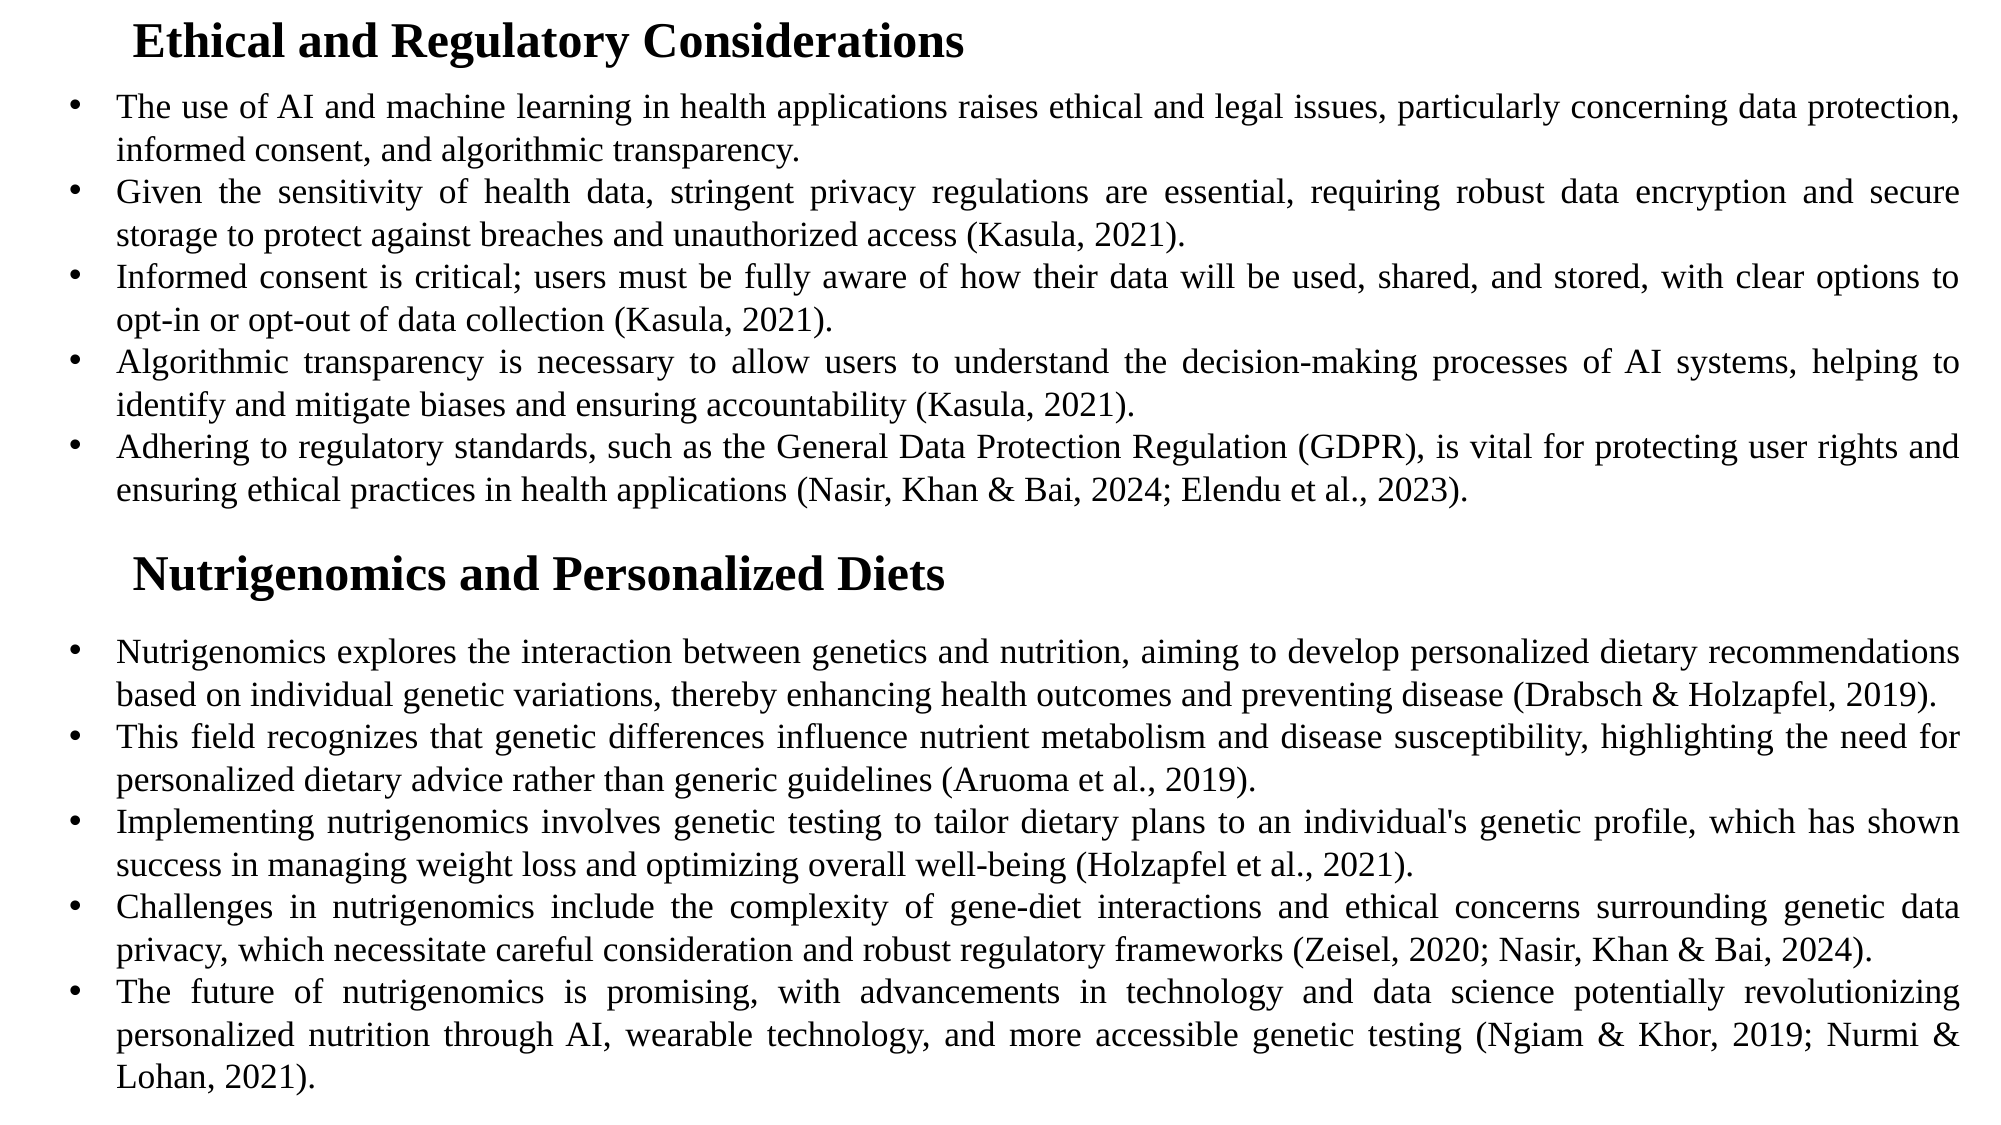

Ethical and Regulatory Considerations
The use of AI and machine learning in health applications raises ethical and legal issues, particularly concerning data protection, informed consent, and algorithmic transparency.
Given the sensitivity of health data, stringent privacy regulations are essential, requiring robust data encryption and secure storage to protect against breaches and unauthorized access (Kasula, 2021).
Informed consent is critical; users must be fully aware of how their data will be used, shared, and stored, with clear options to opt-in or opt-out of data collection (Kasula, 2021).
Algorithmic transparency is necessary to allow users to understand the decision-making processes of AI systems, helping to identify and mitigate biases and ensuring accountability (Kasula, 2021).
Adhering to regulatory standards, such as the General Data Protection Regulation (GDPR), is vital for protecting user rights and ensuring ethical practices in health applications (Nasir, Khan & Bai, 2024; Elendu et al., 2023).
Nutrigenomics and Personalized Diets
Nutrigenomics explores the interaction between genetics and nutrition, aiming to develop personalized dietary recommendations based on individual genetic variations, thereby enhancing health outcomes and preventing disease (Drabsch & Holzapfel, 2019).
This field recognizes that genetic differences influence nutrient metabolism and disease susceptibility, highlighting the need for personalized dietary advice rather than generic guidelines (Aruoma et al., 2019).
Implementing nutrigenomics involves genetic testing to tailor dietary plans to an individual's genetic profile, which has shown success in managing weight loss and optimizing overall well-being (Holzapfel et al., 2021).
Challenges in nutrigenomics include the complexity of gene-diet interactions and ethical concerns surrounding genetic data privacy, which necessitate careful consideration and robust regulatory frameworks (Zeisel, 2020; Nasir, Khan & Bai, 2024).
The future of nutrigenomics is promising, with advancements in technology and data science potentially revolutionizing personalized nutrition through AI, wearable technology, and more accessible genetic testing (Ngiam & Khor, 2019; Nurmi & Lohan, 2021).